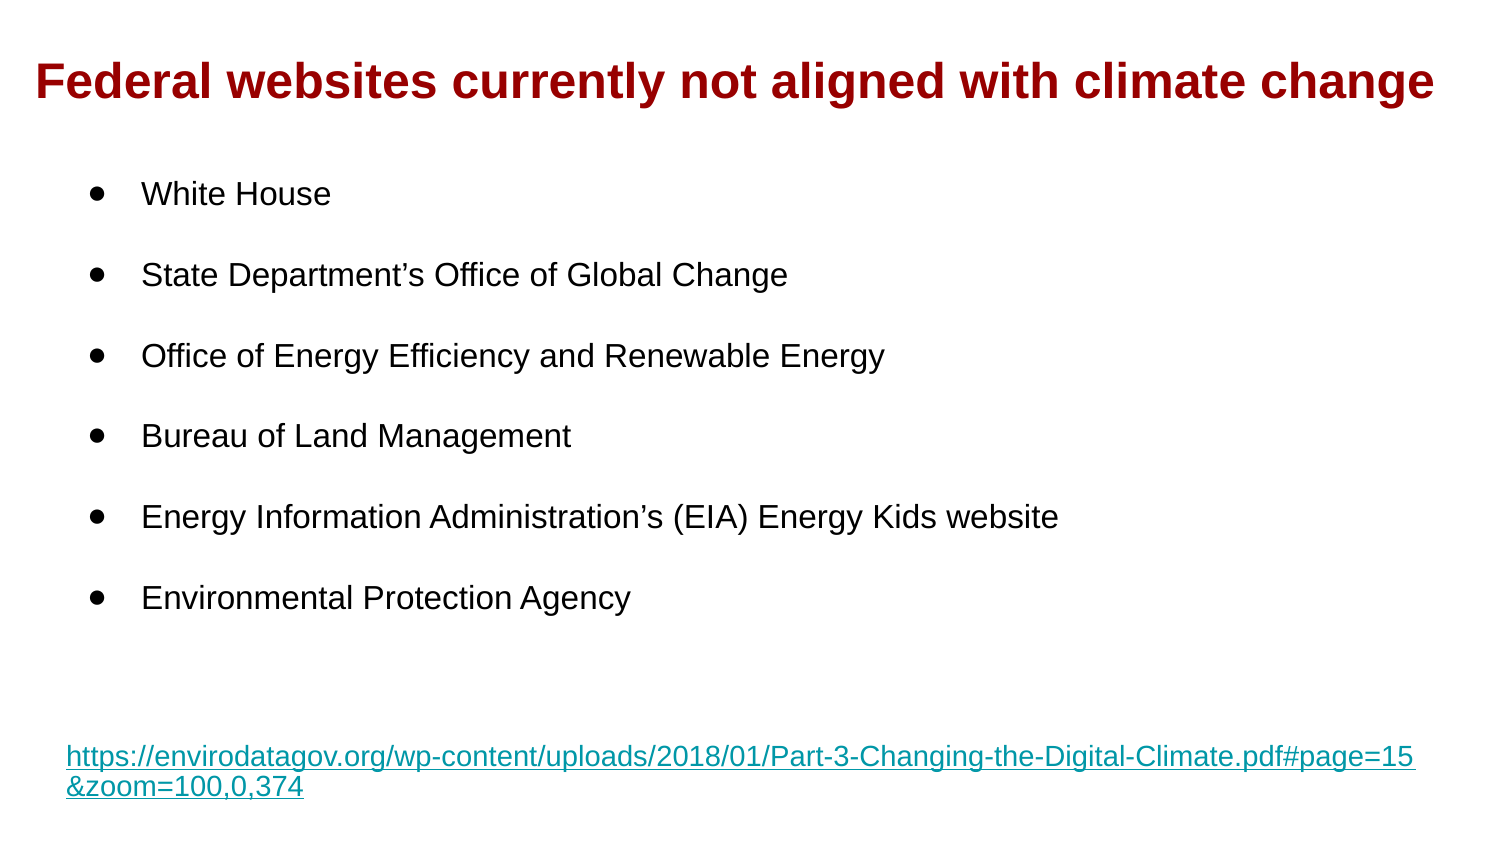

# Federal websites currently not aligned with climate change
White House
State Department’s Office of Global Change
Office of Energy Efficiency and Renewable Energy
Bureau of Land Management
Energy Information Administration’s (EIA) Energy Kids website
Environmental Protection Agency
https://envirodatagov.org/wp-content/uploads/2018/01/Part-3-Changing-the-Digital-Climate.pdf#page=15&zoom=100,0,374